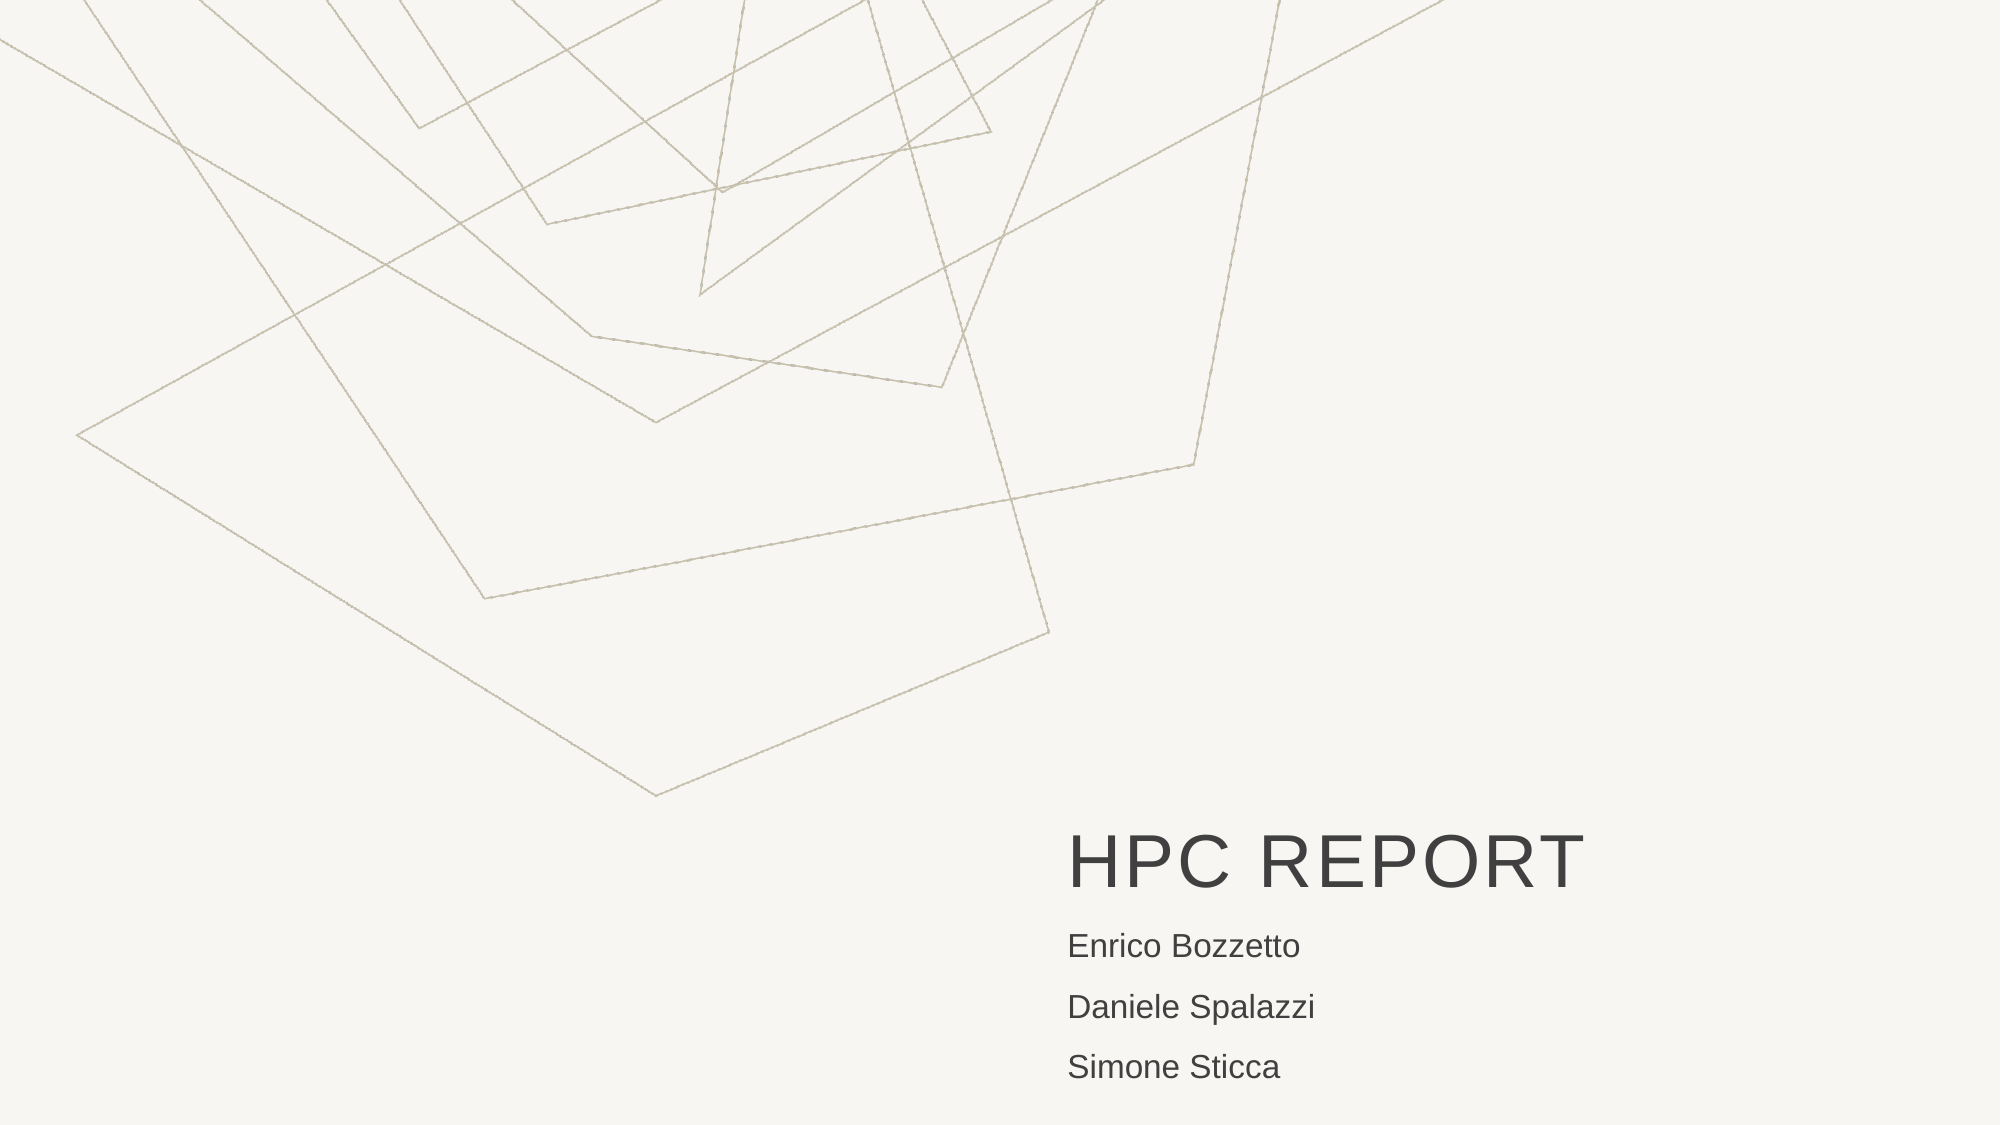

# HPC Report
Enrico Bozzetto
Daniele Spalazzi
Simone Sticca